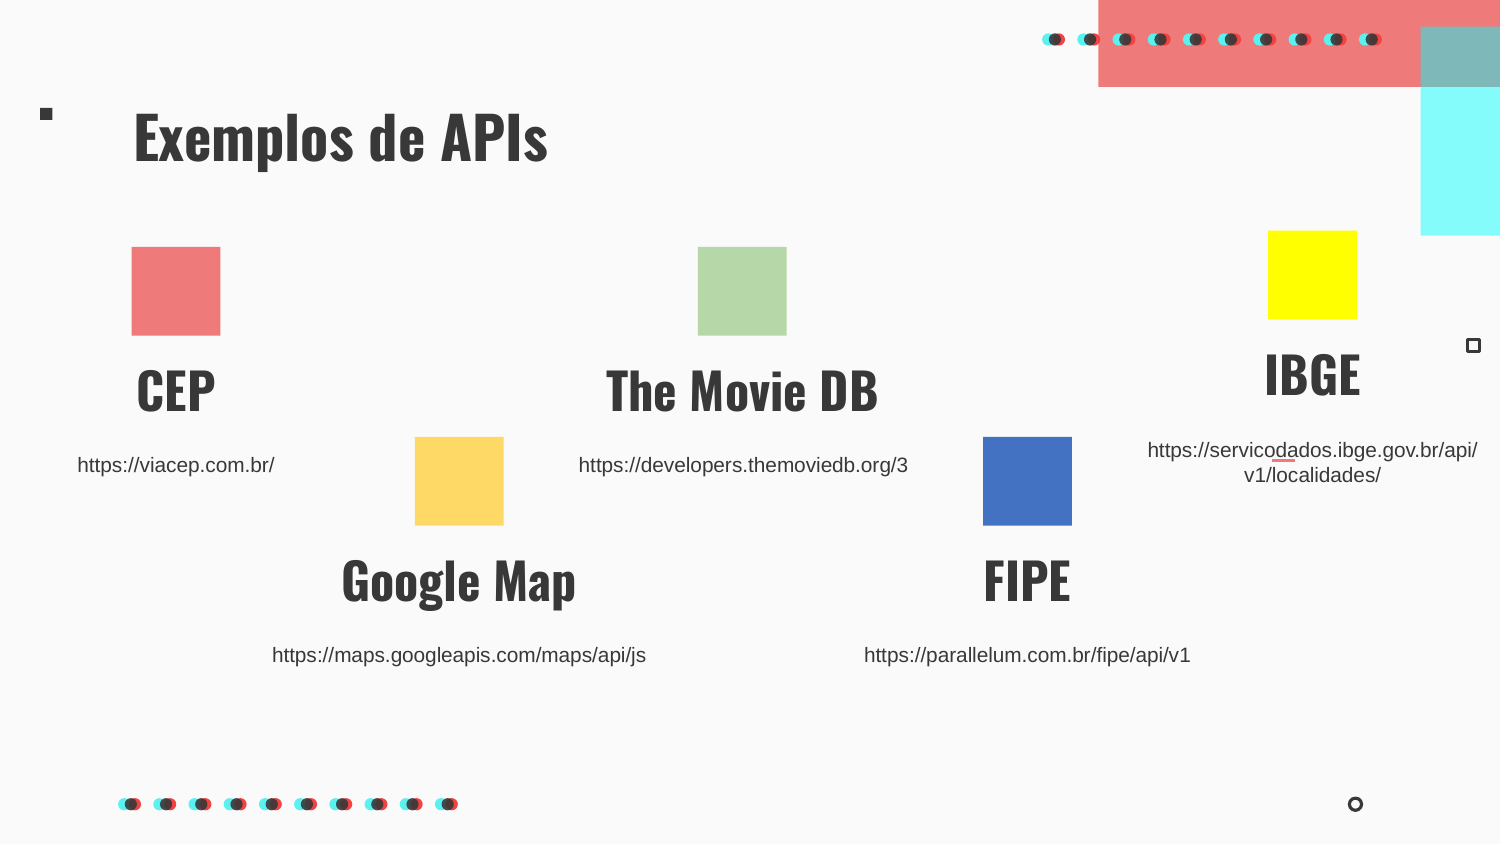

# Exemplos de APIs

IBGE
CEP
The Movie DB
https://servicodados.ibge.gov.br/api/v1/localidades/

https://viacep.com.br/
https://developers.themoviedb.org/3

Google Map
FIPE
https://maps.googleapis.com/maps/api/js
https://parallelum.com.br/fipe/api/v1